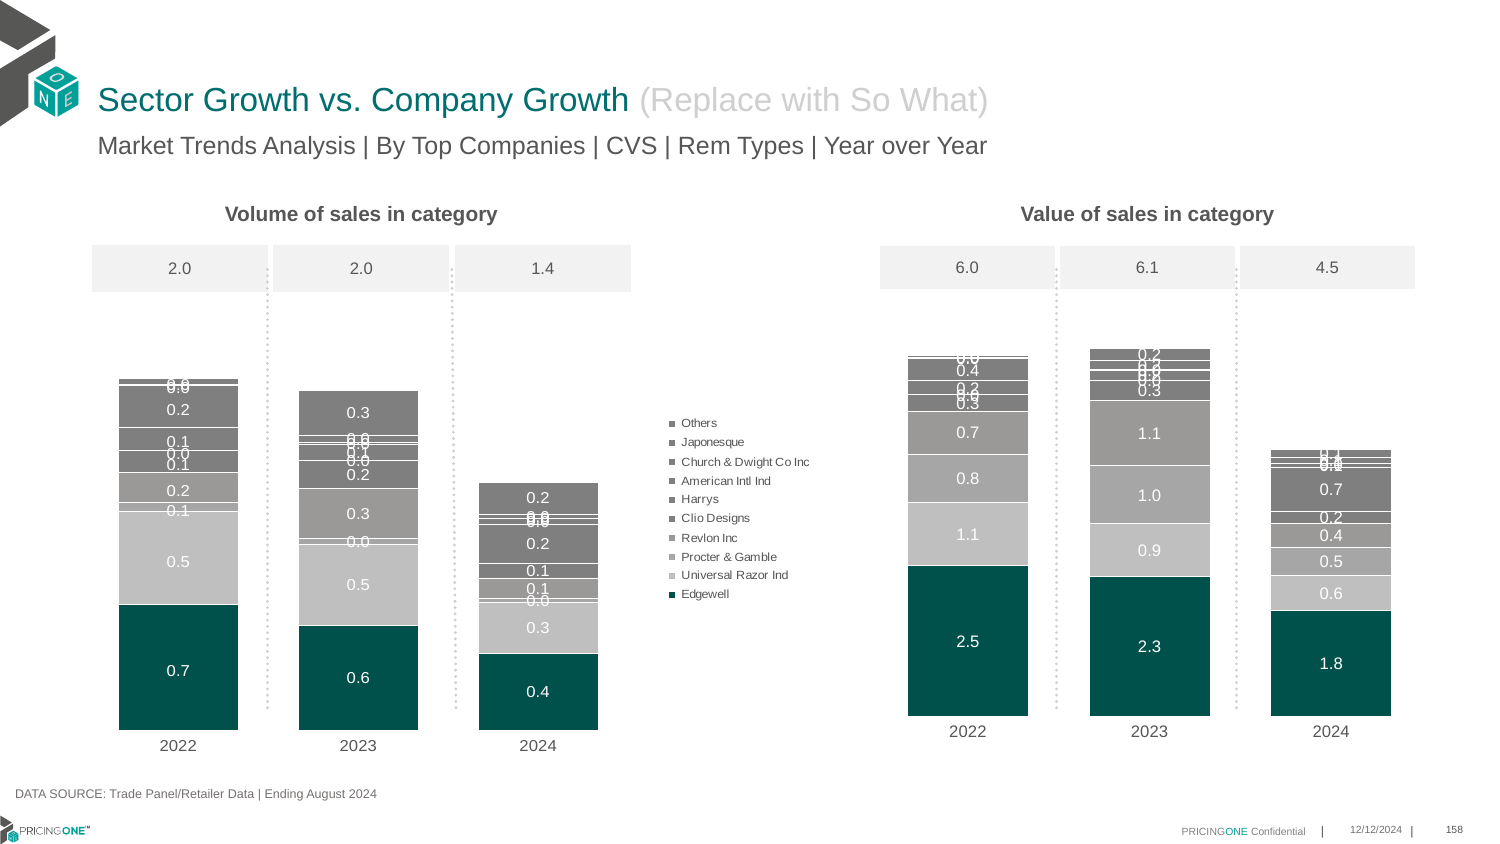

# Sector Growth vs. Company Growth (Replace with So What)
Market Trends Analysis | By Top Companies | CVS | Rem Types | Year over Year
| Value of sales in category |  |  |
| --- | --- | --- |
| 6.0 | 6.1 | 4.5 |
| Volume of sales in category |  |  |
| --- | --- | --- |
| 2.0 | 2.0 | 1.4 |

### Chart

| Category | Edgewell | Universal Razor Ind | Procter & Gamble | Revlon Inc | Clio Designs | Harrys | American Intl Ind | Church & Dwight Co Inc | Japonesque | Others |
|---|---|---|---|---|---|---|---|---|---|---|
| 2022 | 2.511058 | 1.065773 | 0.801601 | 0.718674 | 0.271497 | 0.0 | 0.240083 | 0.361462 | 0.021674 | 0.028925 |
| 2023 | 2.329295 | 0.88129 | 0.973583 | 1.098028 | 0.328505 | 0.0 | 0.164046 | 0.011659 | 0.164309 | 0.19796 |
| 2024 | 1.757751 | 0.589225 | 0.468109 | 0.402811 | 0.196442 | 0.743876 | 0.062072 | 4e-05 | 0.102889 | 0.137721 |

### Chart

| Category | Edgewell | Universal Razor Ind | Procter & Gamble | Revlon Inc | Clio Designs | Harrys | American Intl Ind | Church & Dwight Co Inc | Japonesque | Others |
|---|---|---|---|---|---|---|---|---|---|---|
| 2022 | 0.7256 | 0.537407 | 0.052559 | 0.175459 | 0.124917 | 0.0 | 0.133826 | 0.240852 | 0.005072 | 0.037312 |
| 2023 | 0.609096 | 0.463509 | 0.035763 | 0.285856 | 0.163571 | 0.0 | 0.091671 | 0.013766 | 0.038441 | 0.258313 |
| 2024 | 0.446371 | 0.291479 | 0.0241 | 0.115956 | 0.087384 | 0.224076 | 0.034567 | 0.000107 | 0.023956 | 0.186102 |
DATA SOURCE: Trade Panel/Retailer Data | Ending August 2024

12/12/2024
158